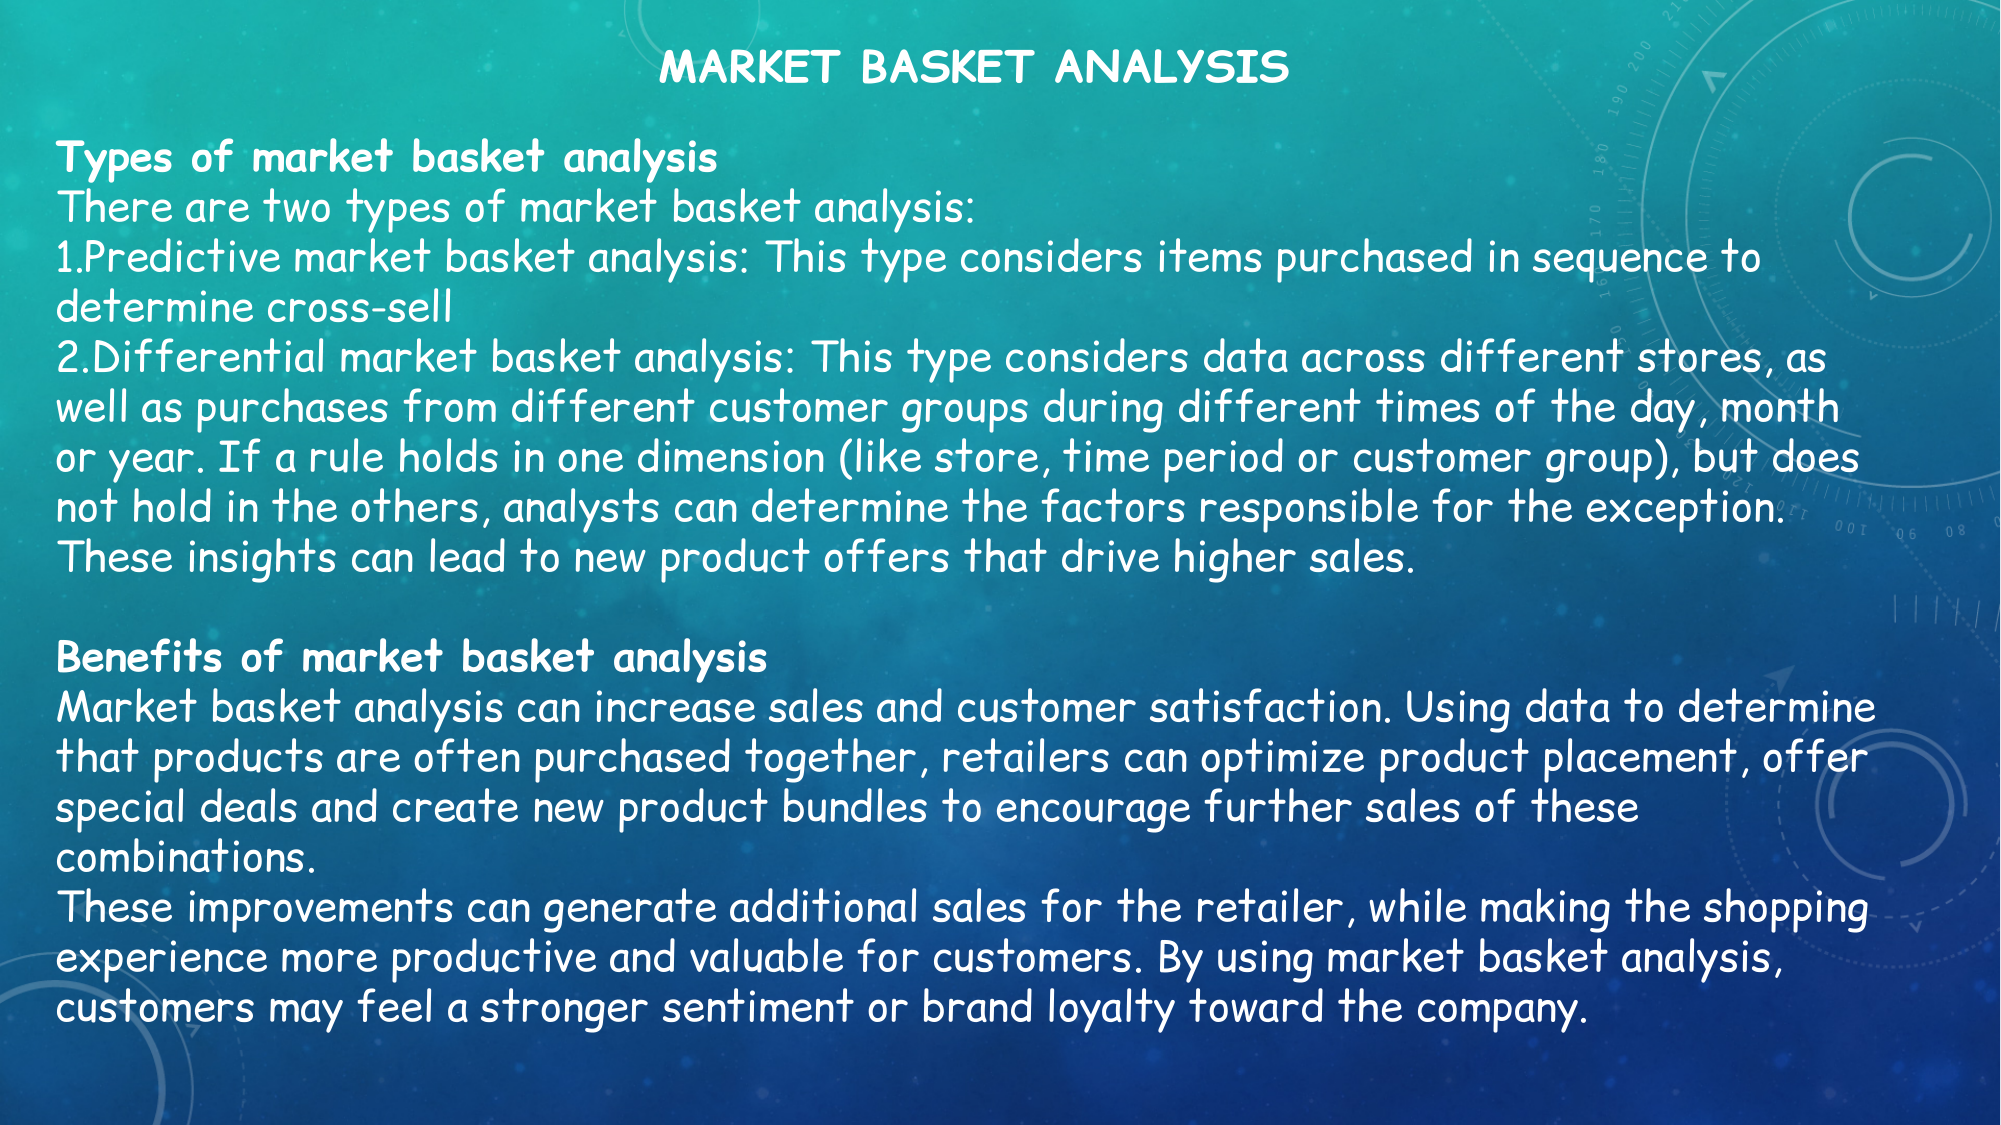

market basket analysis

Types of market basket analysis
There are two types of market basket analysis:
Predictive market basket analysis: This type considers items purchased in sequence to determine cross-sell
Differential market basket analysis: This type considers data across different stores, as well as purchases from different customer groups during different times of the day, month or year. If a rule holds in one dimension (like store, time period or customer group), but does not hold in the others, analysts can determine the factors responsible for the exception. These insights can lead to new product offers that drive higher sales.

Benefits of market basket analysis
Market basket analysis can increase sales and customer satisfaction. Using data to determine that products are often purchased together, retailers can optimize product placement, offer special deals and create new product bundles to encourage further sales of these combinations.
These improvements can generate additional sales for the retailer, while making the shopping experience more productive and valuable for customers. By using market basket analysis, customers may feel a stronger sentiment or brand loyalty toward the company.